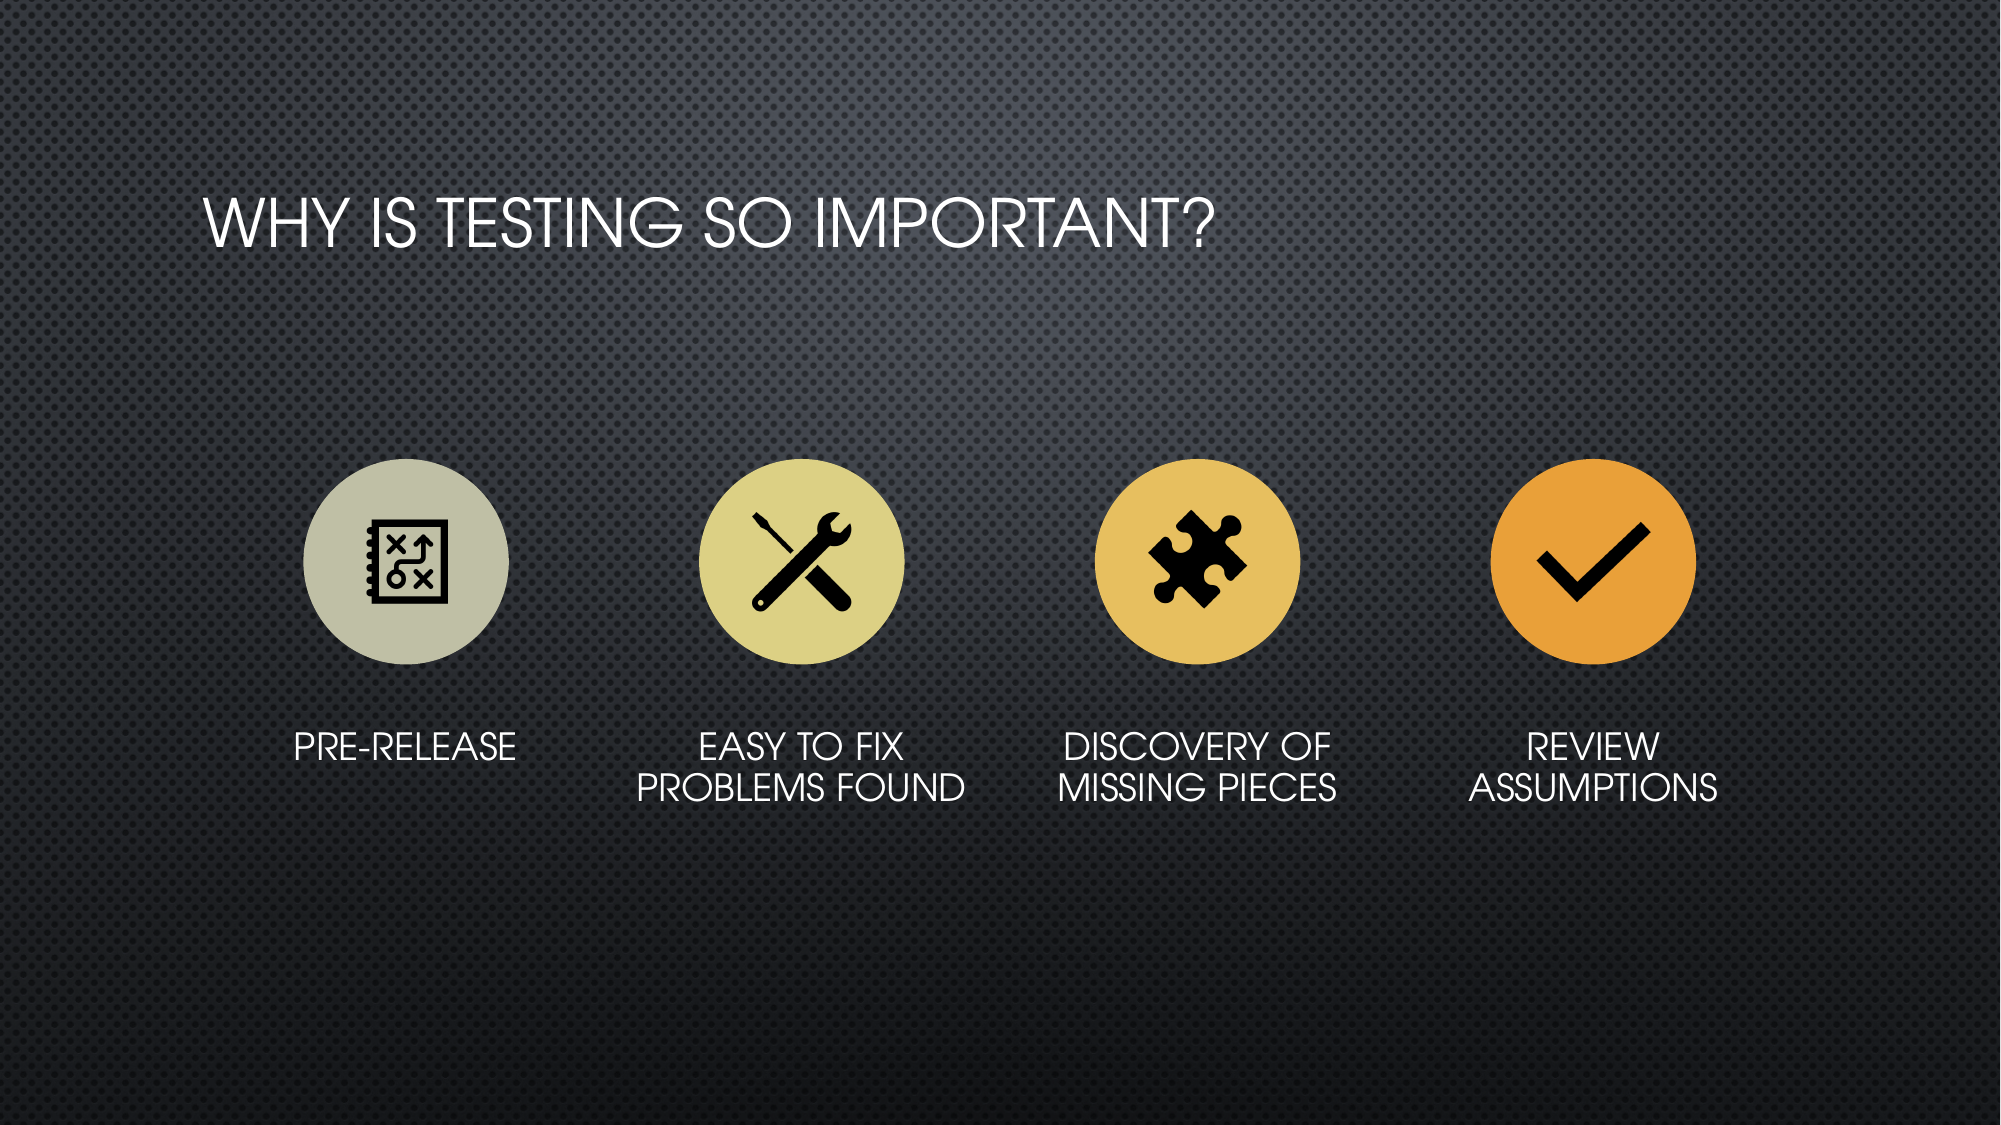

# Why is testing so important?
Pre-release
Easy to fix problems found
Discovery of missing pieces
Review assumptions